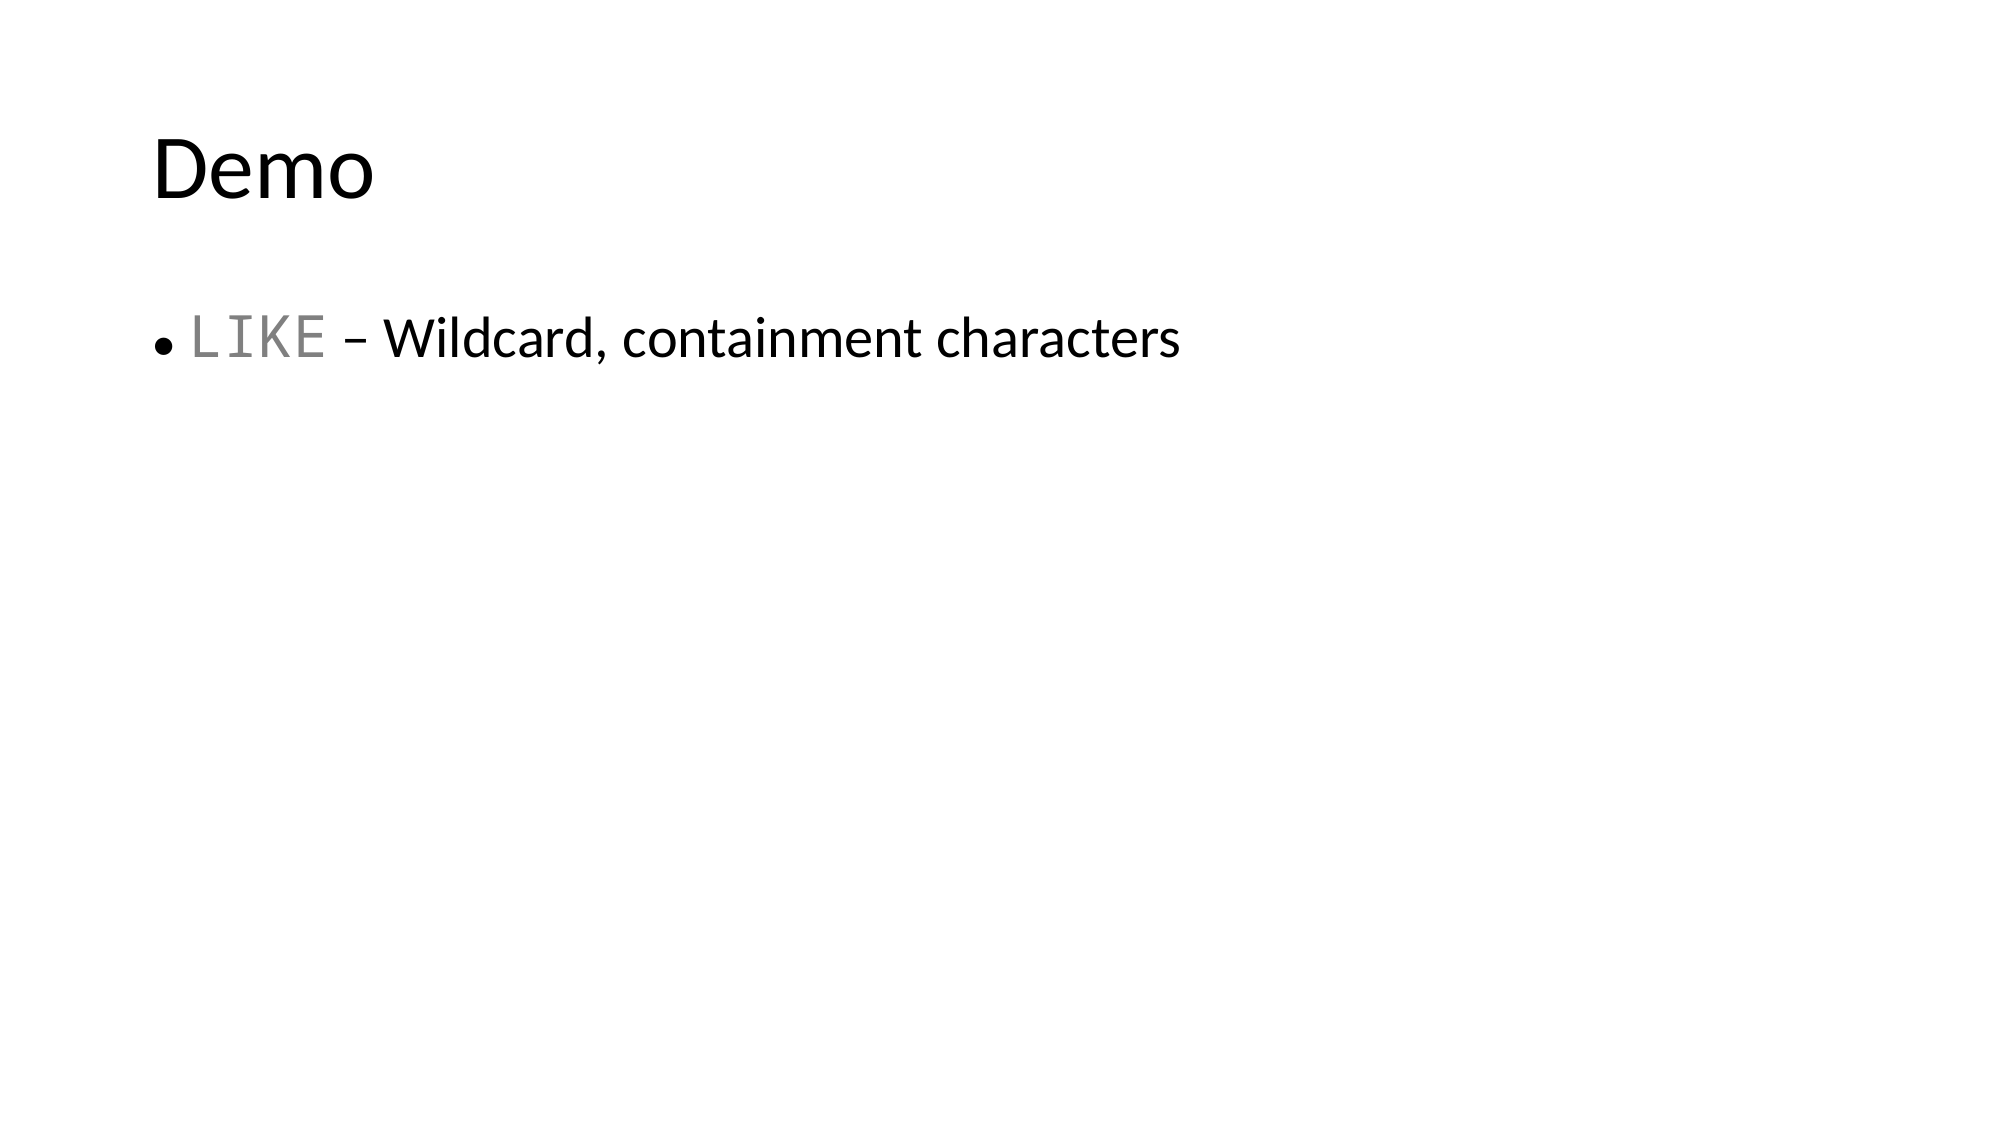

# Demo
● LIKE – Wildcard, containment characters